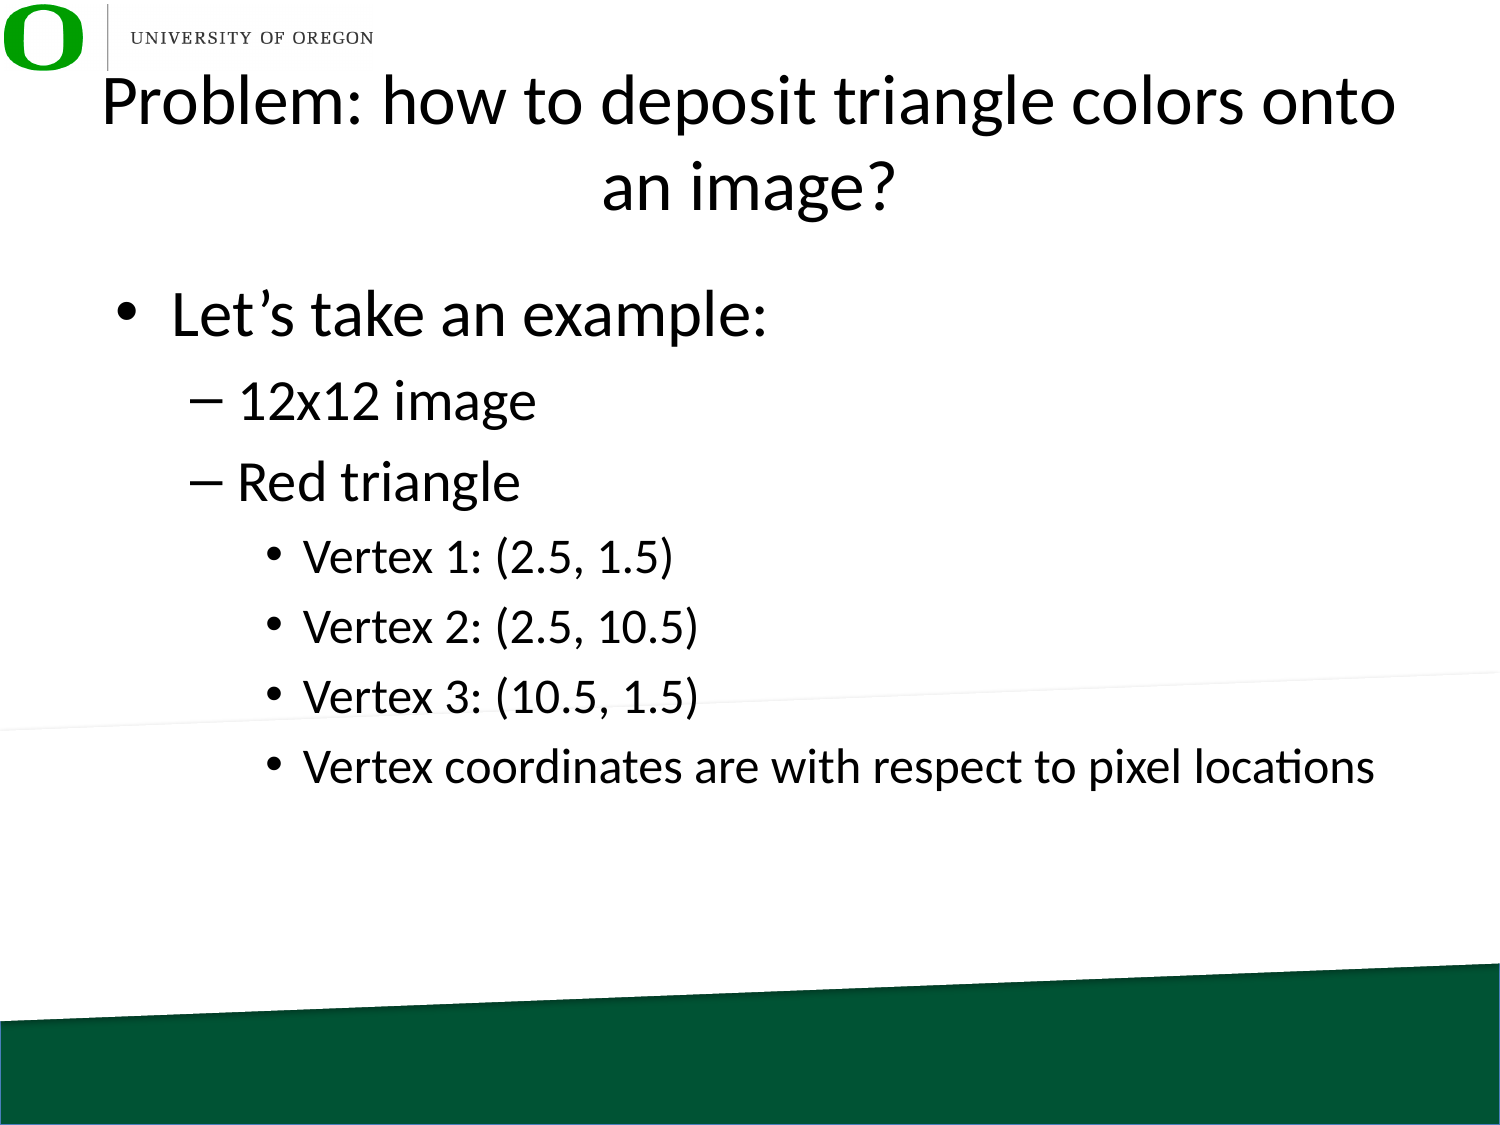

# Problem: how to deposit triangle colors onto an image?
Let’s take an example:
12x12 image
Red triangle
Vertex 1: (2.5, 1.5)
Vertex 2: (2.5, 10.5)
Vertex 3: (10.5, 1.5)
Vertex coordinates are with respect to pixel locations